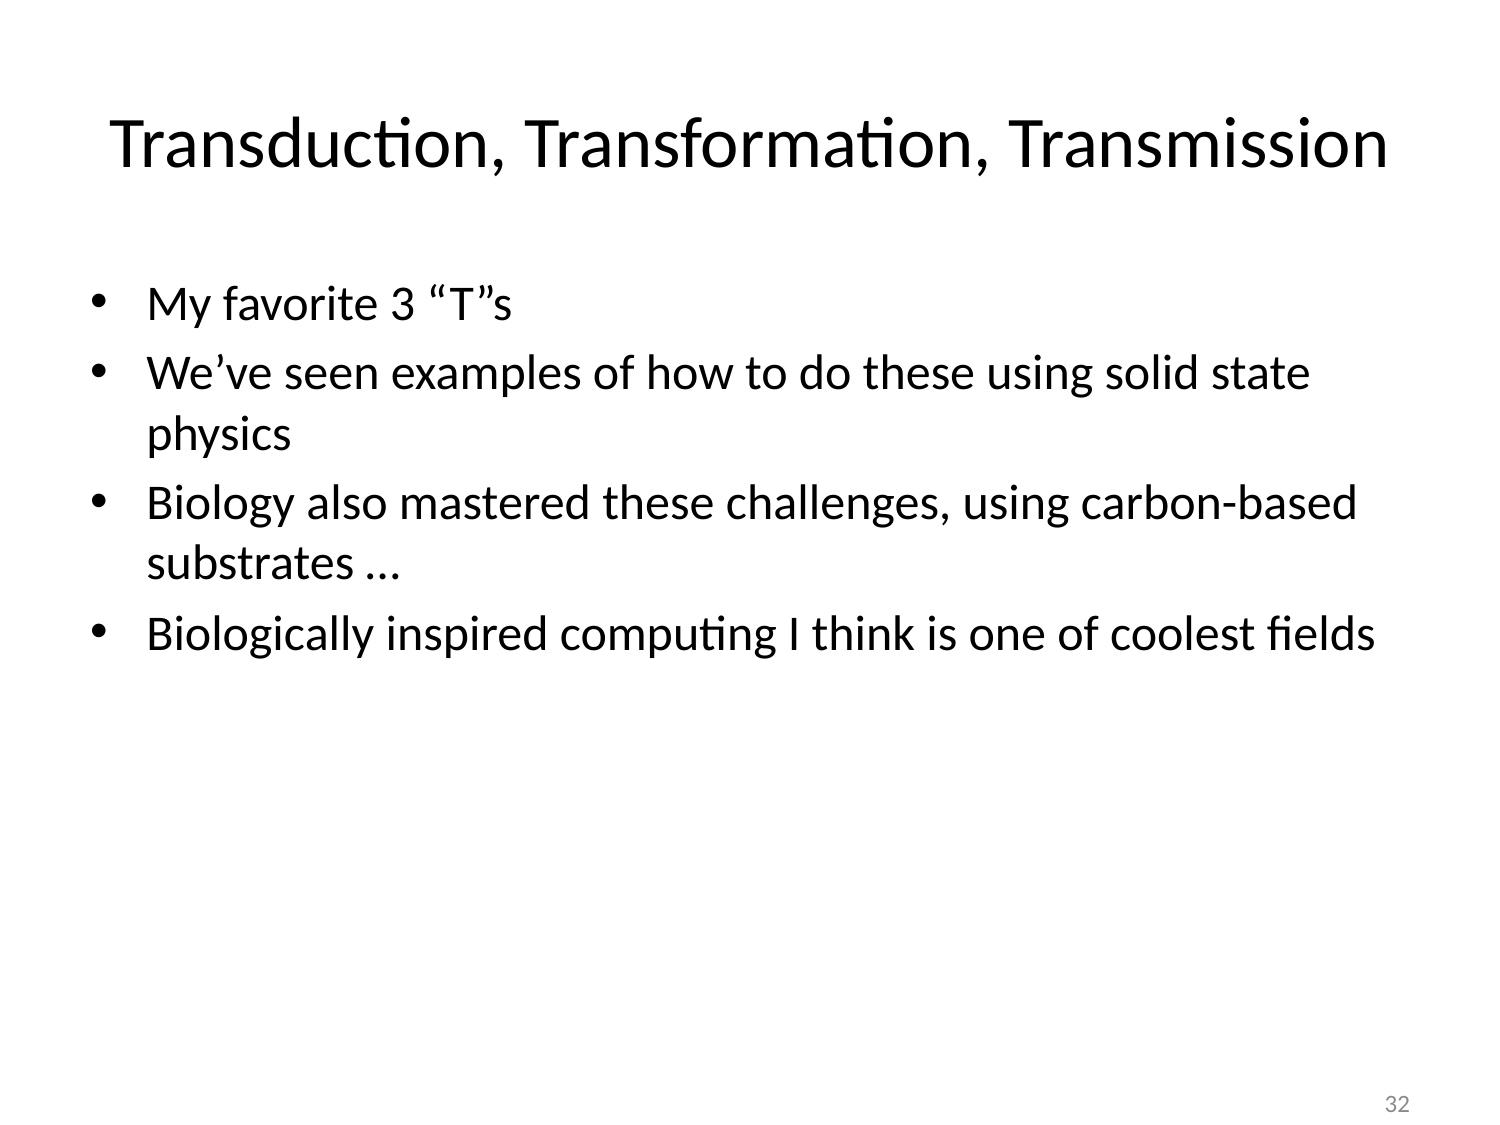

# Transduction, Transformation, Transmission
My favorite 3 “T”s
We’ve seen examples of how to do these using solid state physics
Biology also mastered these challenges, using carbon-based substrates …
Biologically inspired computing I think is one of coolest fields

32